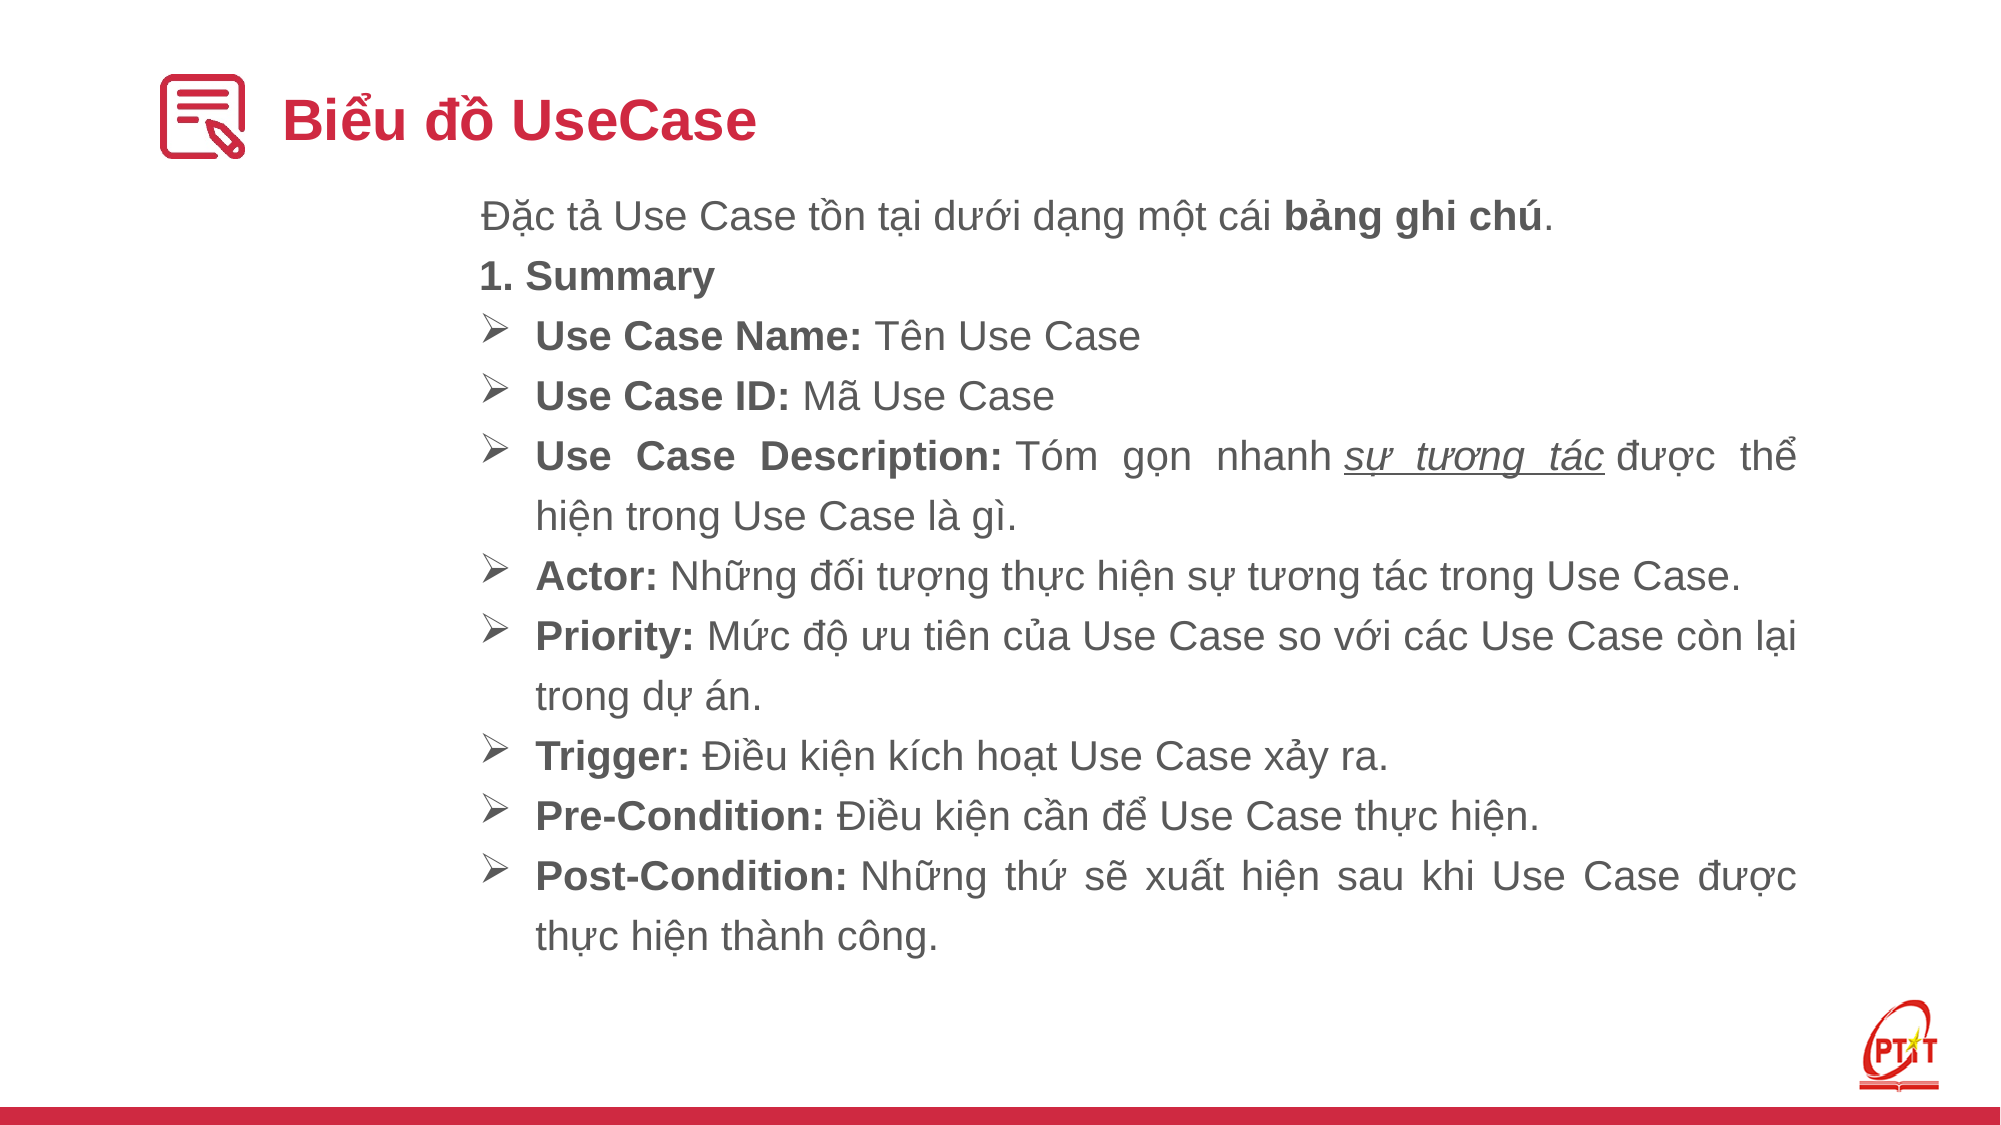

# Biểu đồ UseCase
Đặc tả Use Case tồn tại dưới dạng một cái bảng ghi chú.
1. Summary
Use Case Name: Tên Use Case
Use Case ID: Mã Use Case
Use Case Description: Tóm gọn nhanh sự tương tác được thể hiện trong Use Case là gì.
Actor: Những đối tượng thực hiện sự tương tác trong Use Case.
Priority: Mức độ ưu tiên của Use Case so với các Use Case còn lại trong dự án.
Trigger: Điều kiện kích hoạt Use Case xảy ra.
Pre-Condition: Điều kiện cần để Use Case thực hiện.
Post-Condition: Những thứ sẽ xuất hiện sau khi Use Case được thực hiện thành công.